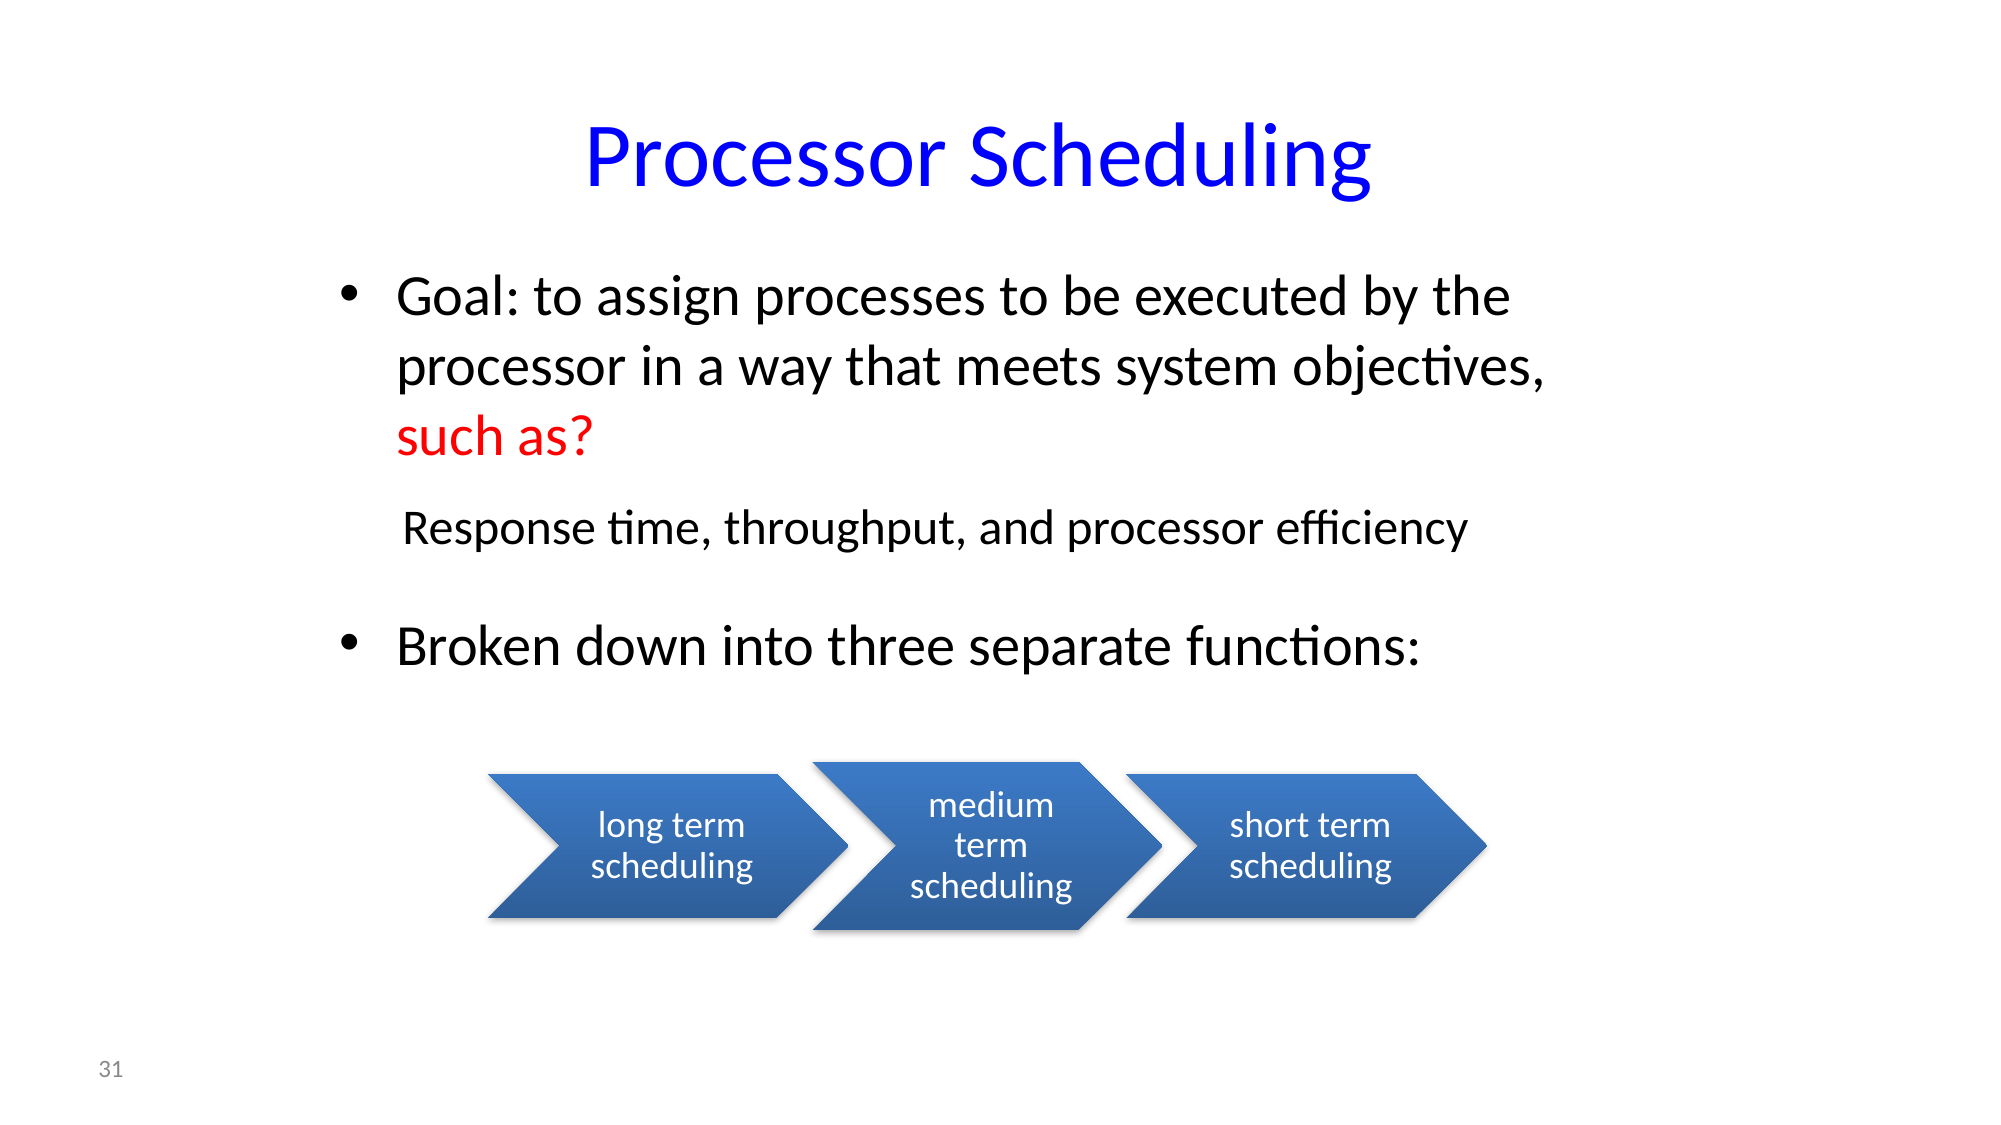

# Processor Scheduling
Goal: to assign processes to be executed by the processor in a way that meets system objectives, such as?

Broken down into three separate functions:
Response time, throughput, and processor efficiency
long term scheduling
medium term scheduling
short term scheduling
31